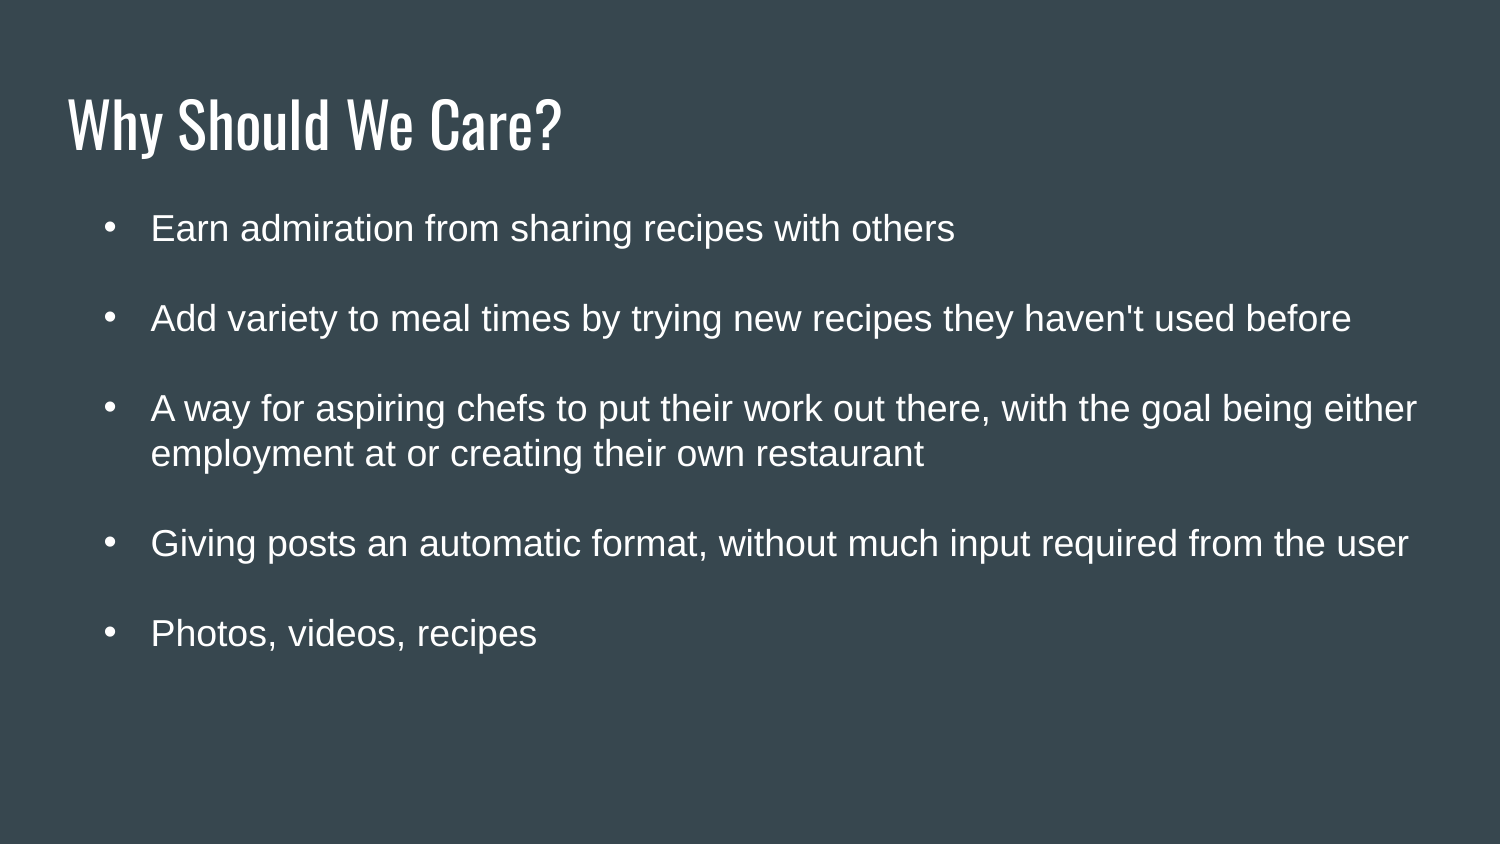

# Why Should We Care?
Earn admiration from sharing recipes with others

Add variety to meal times by trying new recipes they haven't used before

A way for aspiring chefs to put their work out there, with the goal being either employment at or creating their own restaurant

Giving posts an automatic format, without much input required from the user

Photos, videos, recipes